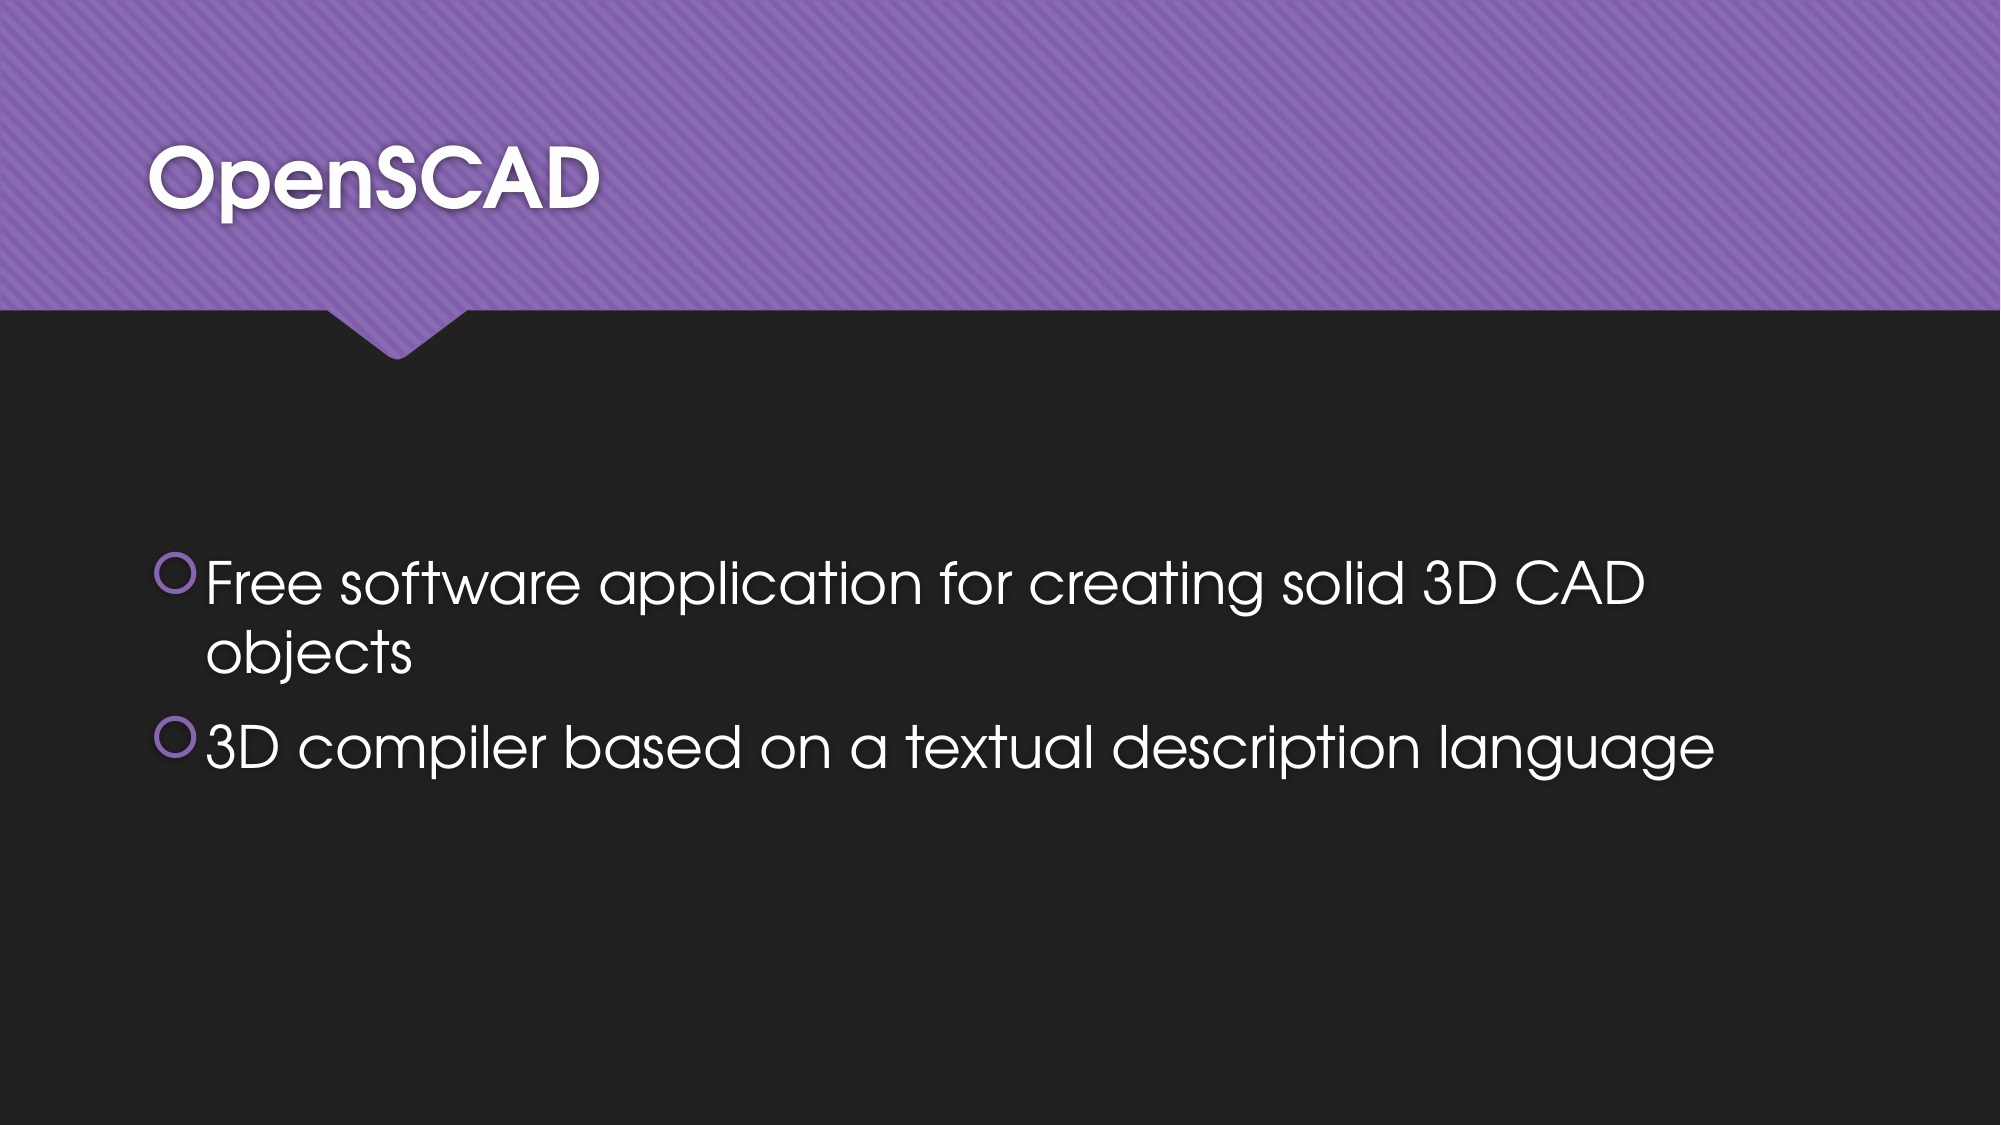

# OpenSCAD
Free software application for creating solid 3D CAD objects
3D compiler based on a textual description language